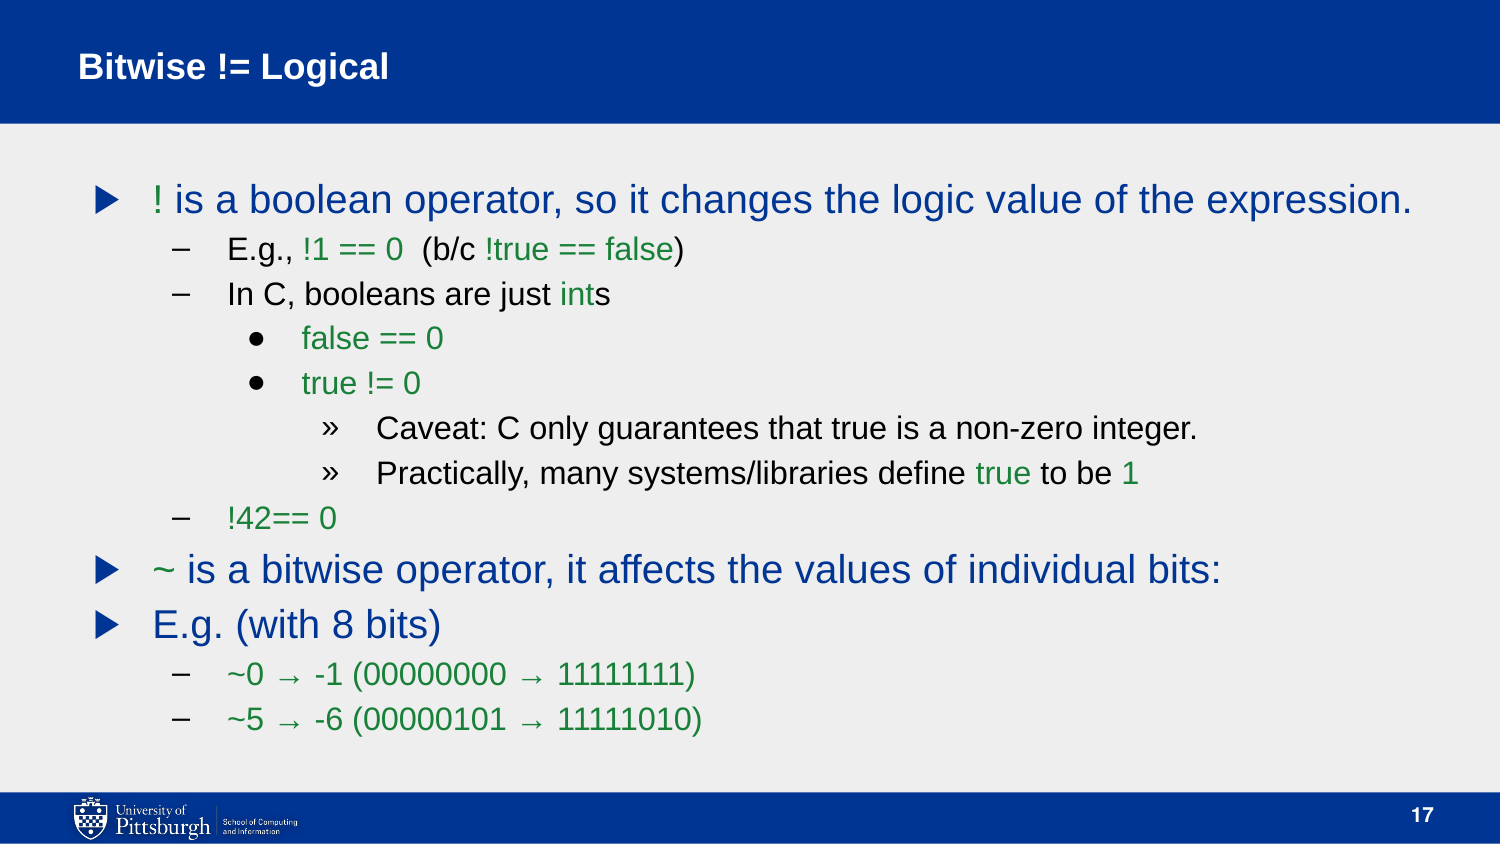

# Bitwise != Logical
! is a boolean operator, so it changes the logic value of the expression.
E.g., !1 == 0  (b/c !true == false)
In C, booleans are just ints
false == 0
true != 0
Caveat: C only guarantees that true is a non-zero integer.
Practically, many systems/libraries define true to be 1
!42== 0
~ is a bitwise operator, it affects the values of individual bits:
E.g. (with 8 bits)
~0 → -1 (00000000 → 11111111)
~5 → -6 (00000101 → 11111010)
17